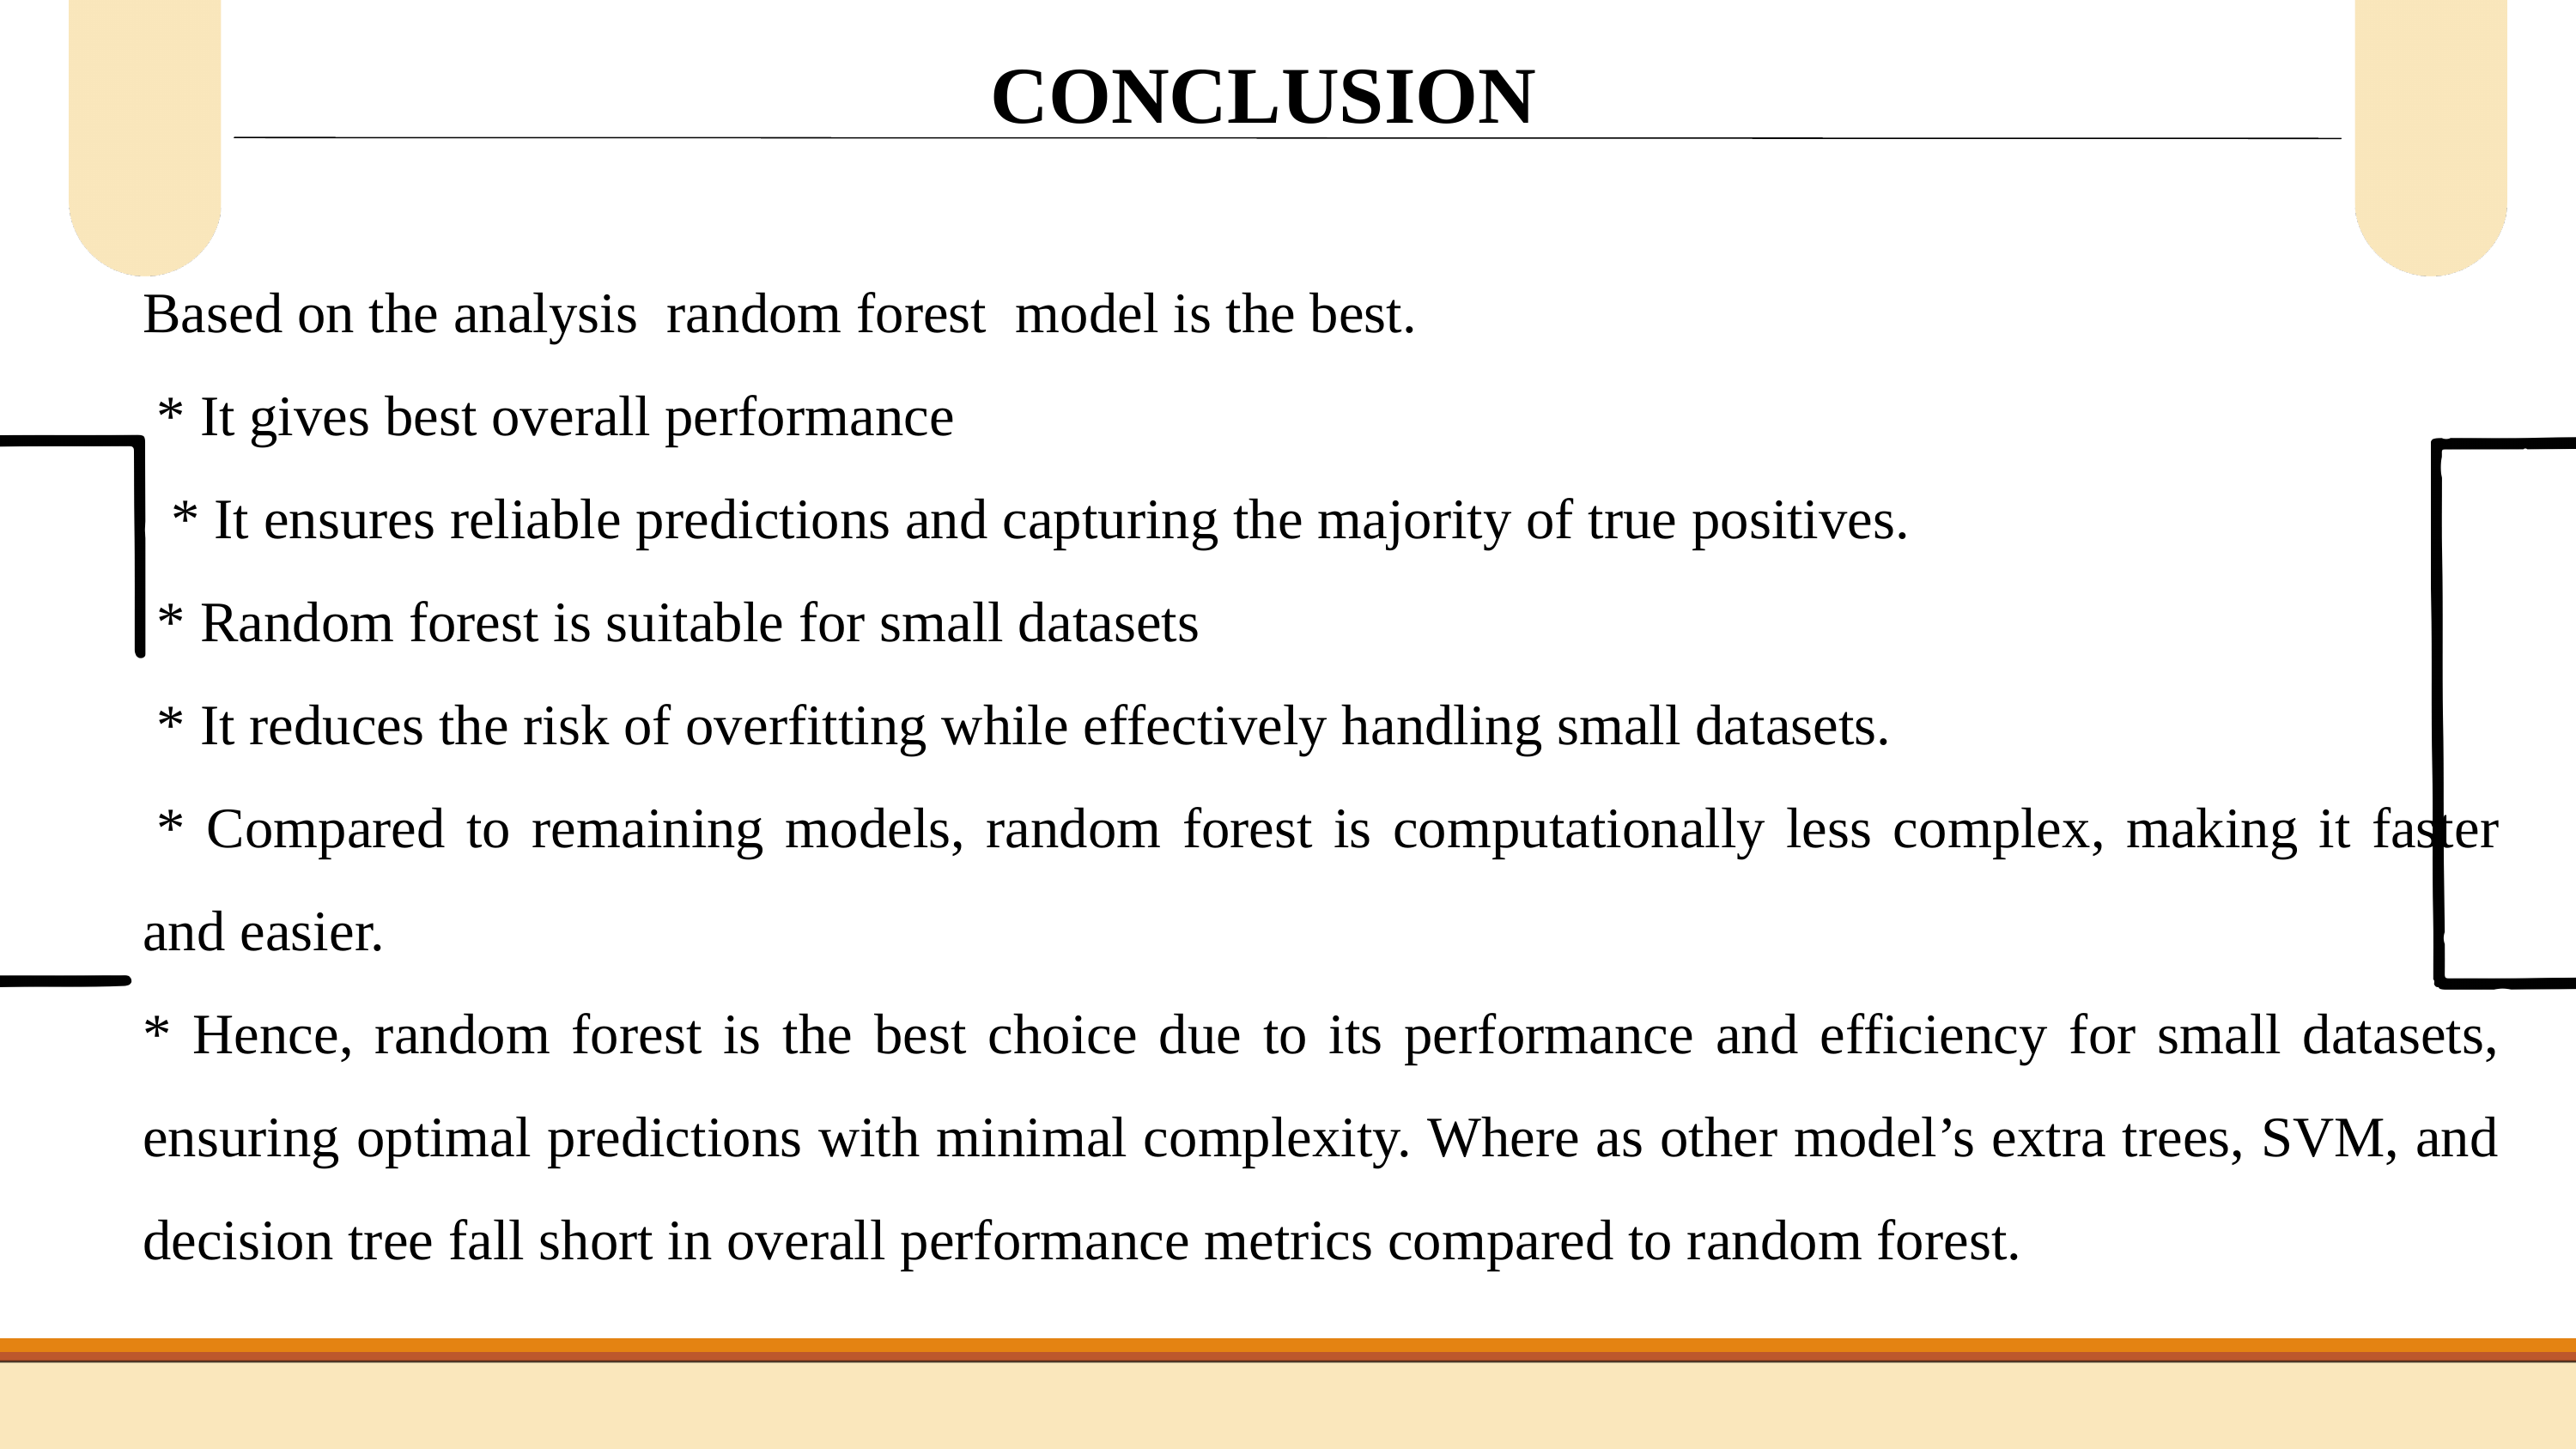

CONCLUSION

Based on the analysis  random forest  model is the best.
 * It gives best overall performance
  * It ensures reliable predictions and capturing the majority of true positives.
 * Random forest is suitable for small datasets
 * It reduces the risk of overfitting while effectively handling small datasets.
 * Compared to remaining models, random forest is computationally less complex, making it faster and easier.
* Hence, random forest is the best choice due to its performance and efficiency for small datasets, ensuring optimal predictions with minimal complexity. Where as other model’s extra trees, SVM, and decision tree fall short in overall performance metrics compared to random forest.